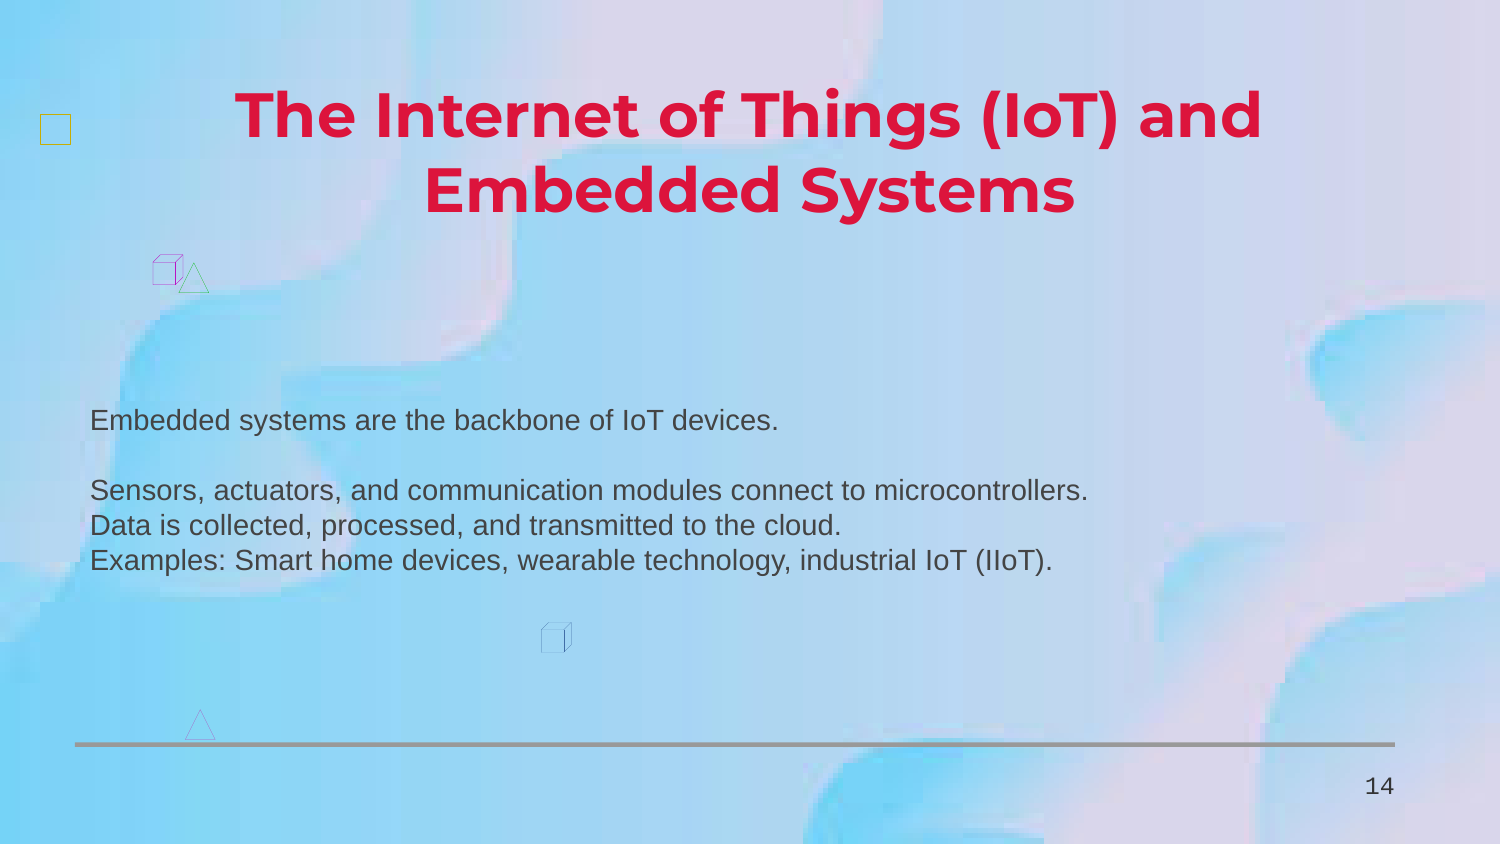

The Internet of Things (IoT) and Embedded Systems

Embedded systems are the backbone of IoT devices.

Sensors, actuators, and communication modules connect to microcontrollers.
Data is collected, processed, and transmitted to the cloud.
Examples: Smart home devices, wearable technology, industrial IoT (IIoT).

14